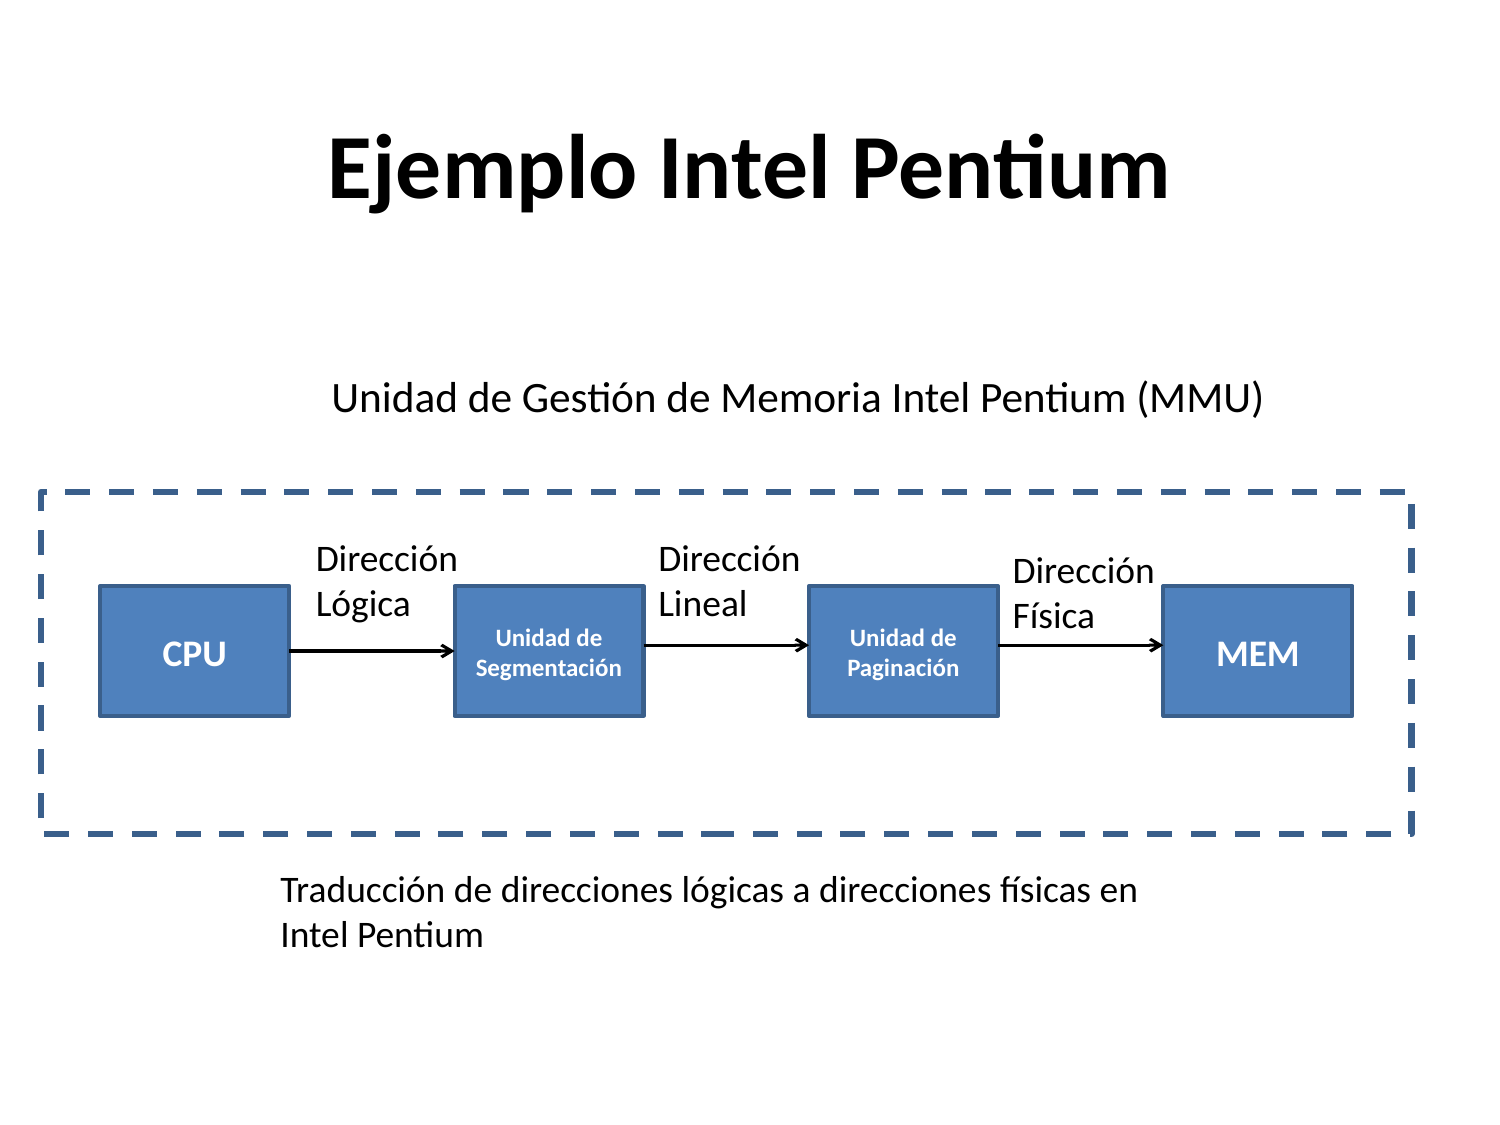

# Ejemplo Intel Pentium
    Unidad de Gestión de Memoria Intel Pentium (MMU)

Dirección Lógica
Dirección Lineal
Dirección Física
CPU
Unidad de Segmentación
Unidad de Paginación
MEM
Traducción de direcciones lógicas a direcciones físicas en Intel Pentium